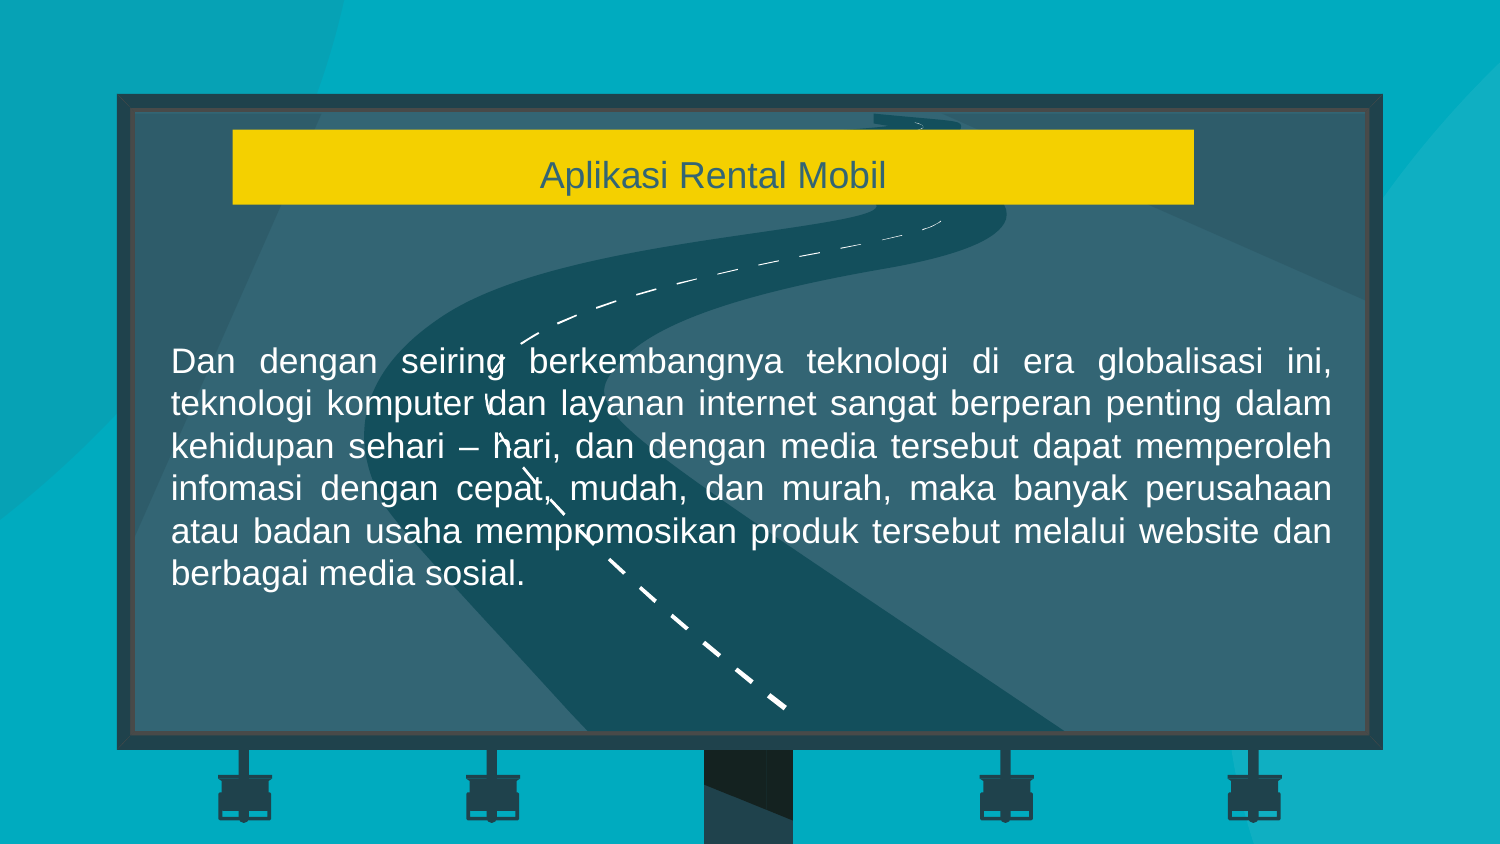

Aplikasi Rental Mobil
# Dan dengan seiring berkembangnya teknologi di era globalisasi ini, teknologi komputer dan layanan internet sangat berperan penting dalam kehidupan sehari – hari, dan dengan media tersebut dapat memperoleh infomasi dengan cepat, mudah, dan murah, maka banyak perusahaan atau badan usaha mempromosikan produk tersebut melalui website dan berbagai media sosial.